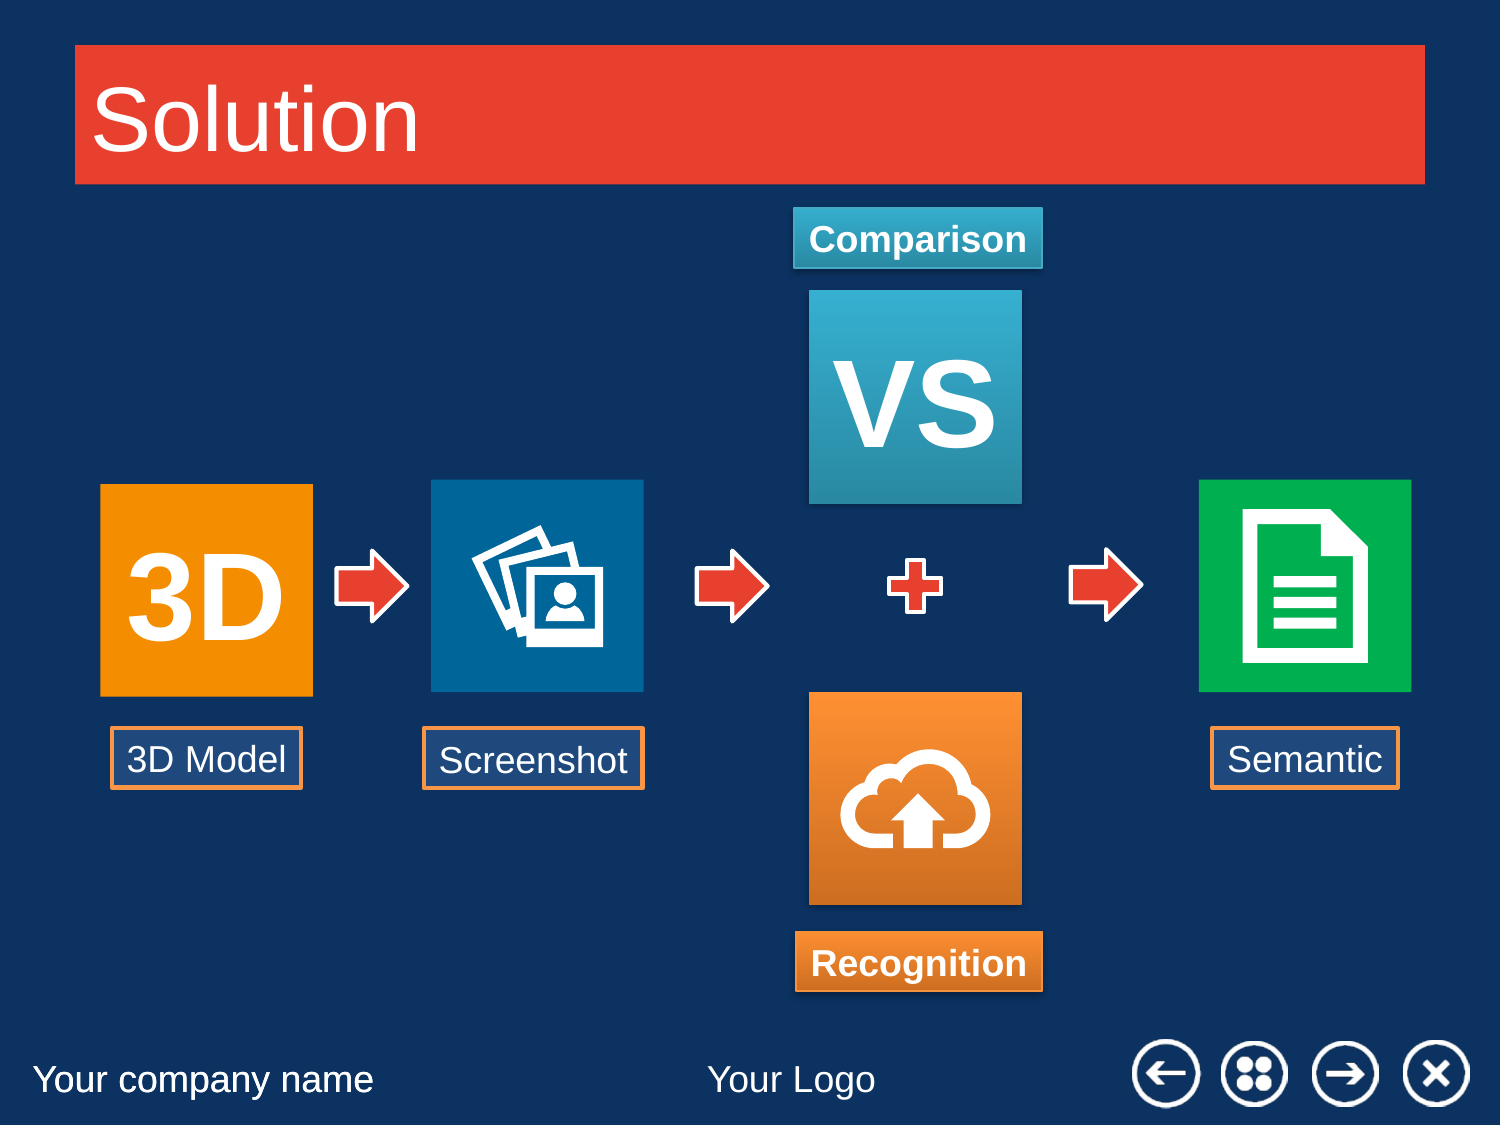

# Solution
Comparison
VS

Recognition

Screenshot

Semantic
3D
3D Model